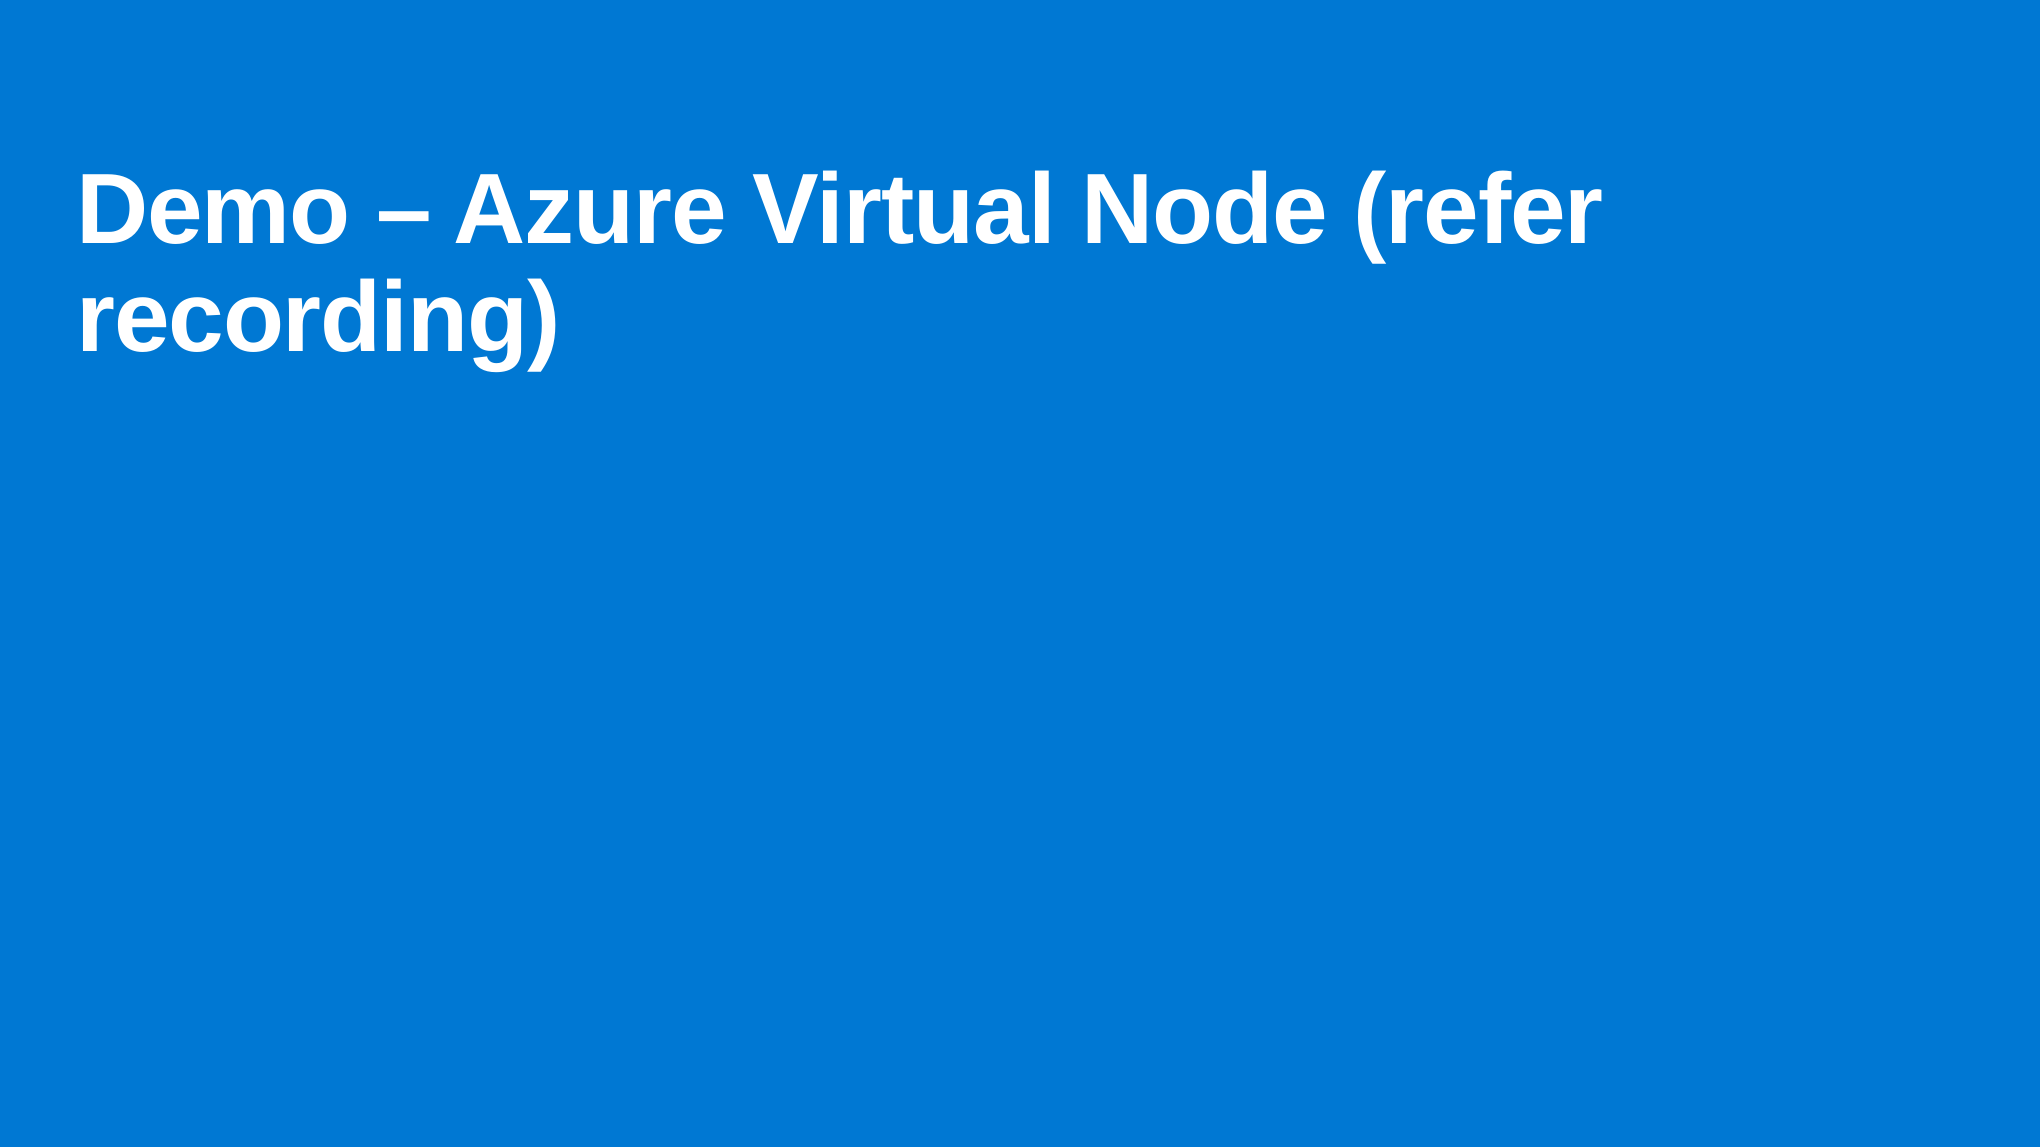

# Demo – Azure Virtual Node (refer recording)